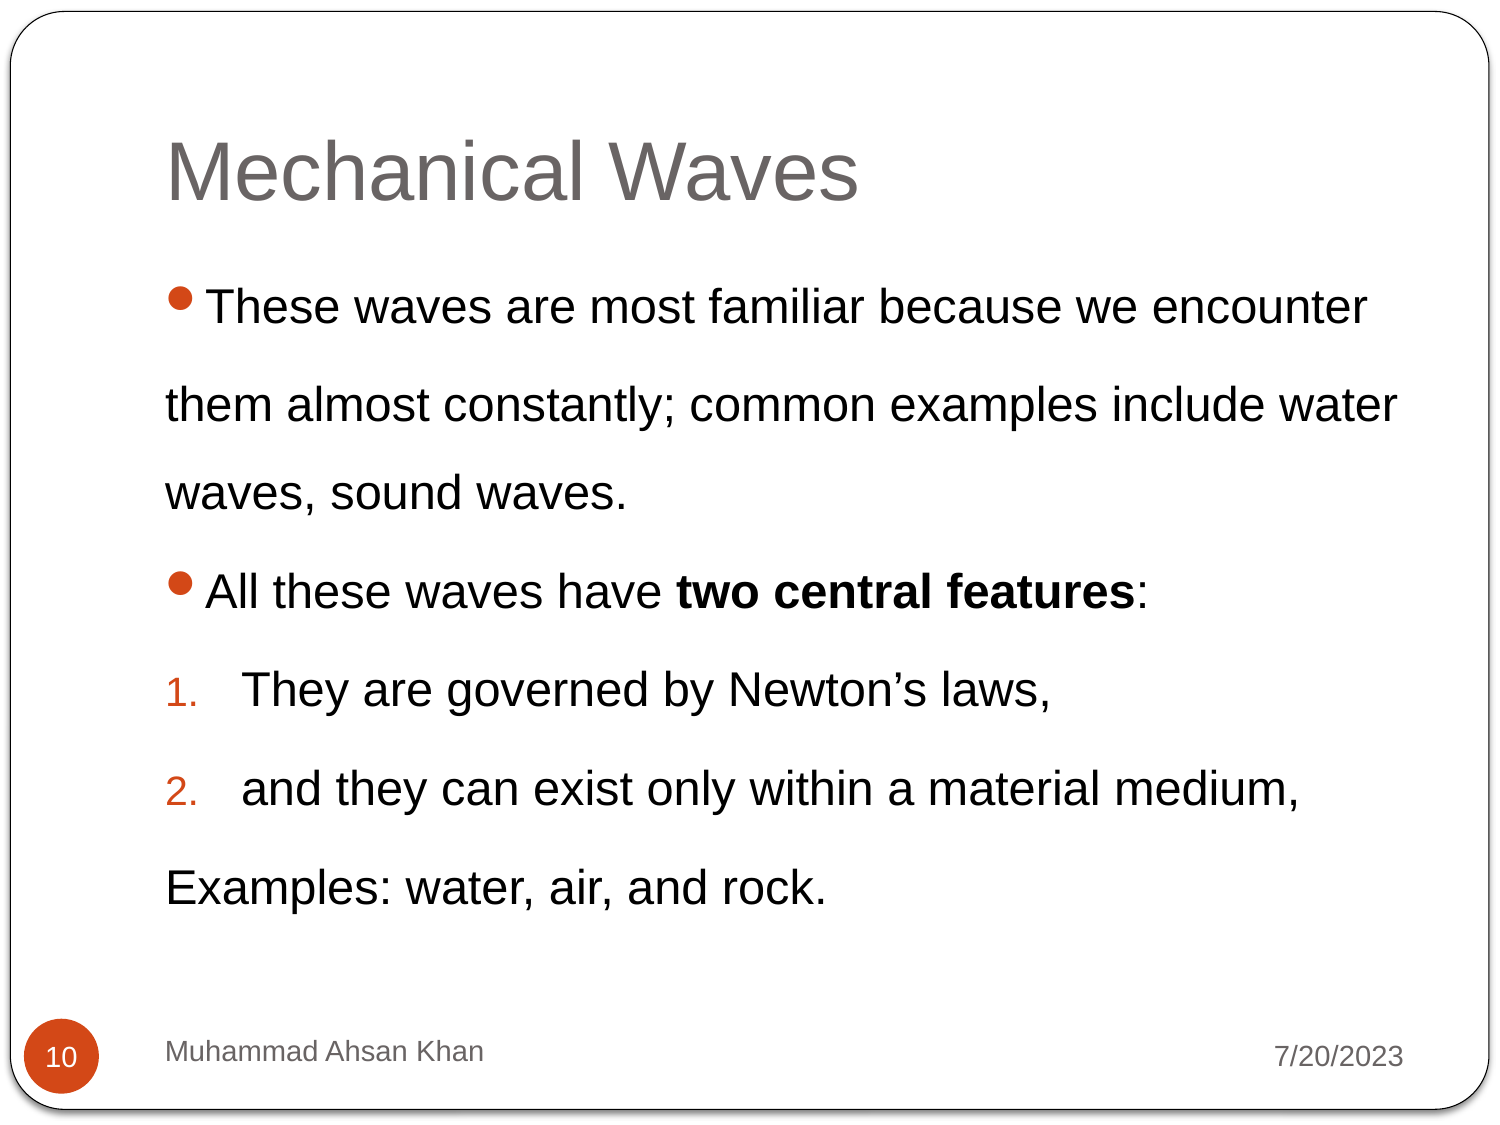

# Mechanical Waves
These waves are most familiar because we encounter
them almost constantly; common examples include water waves, sound waves.
All these waves have two central features:
They are governed by Newton’s laws,
and they can exist only within a material medium,
Examples: water, air, and rock.
Muhammad Ahsan Khan
7/20/2023
10